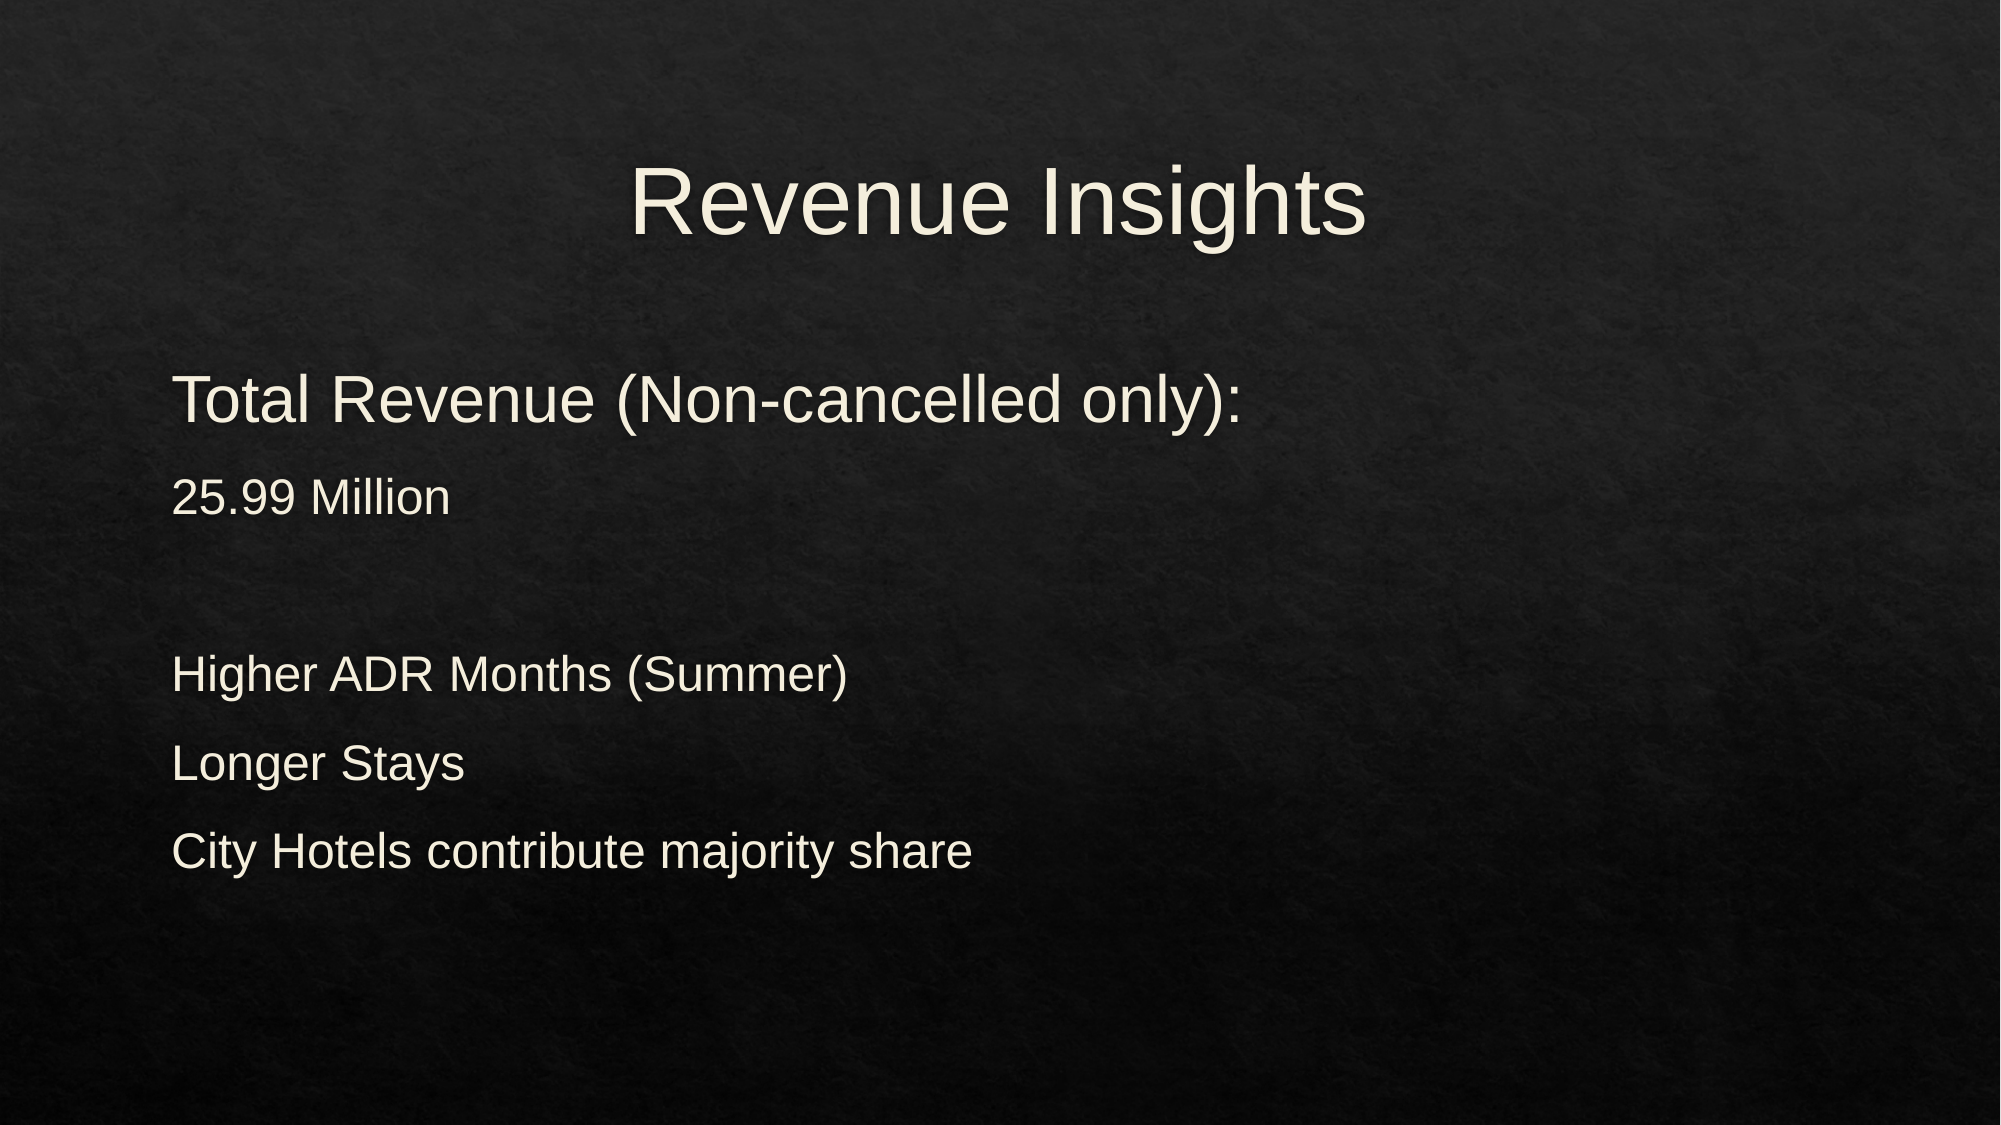

# Revenue Insights
Total Revenue (Non-cancelled only):
25.99 Million

Higher ADR Months (Summer)
Longer Stays
City Hotels contribute majority share